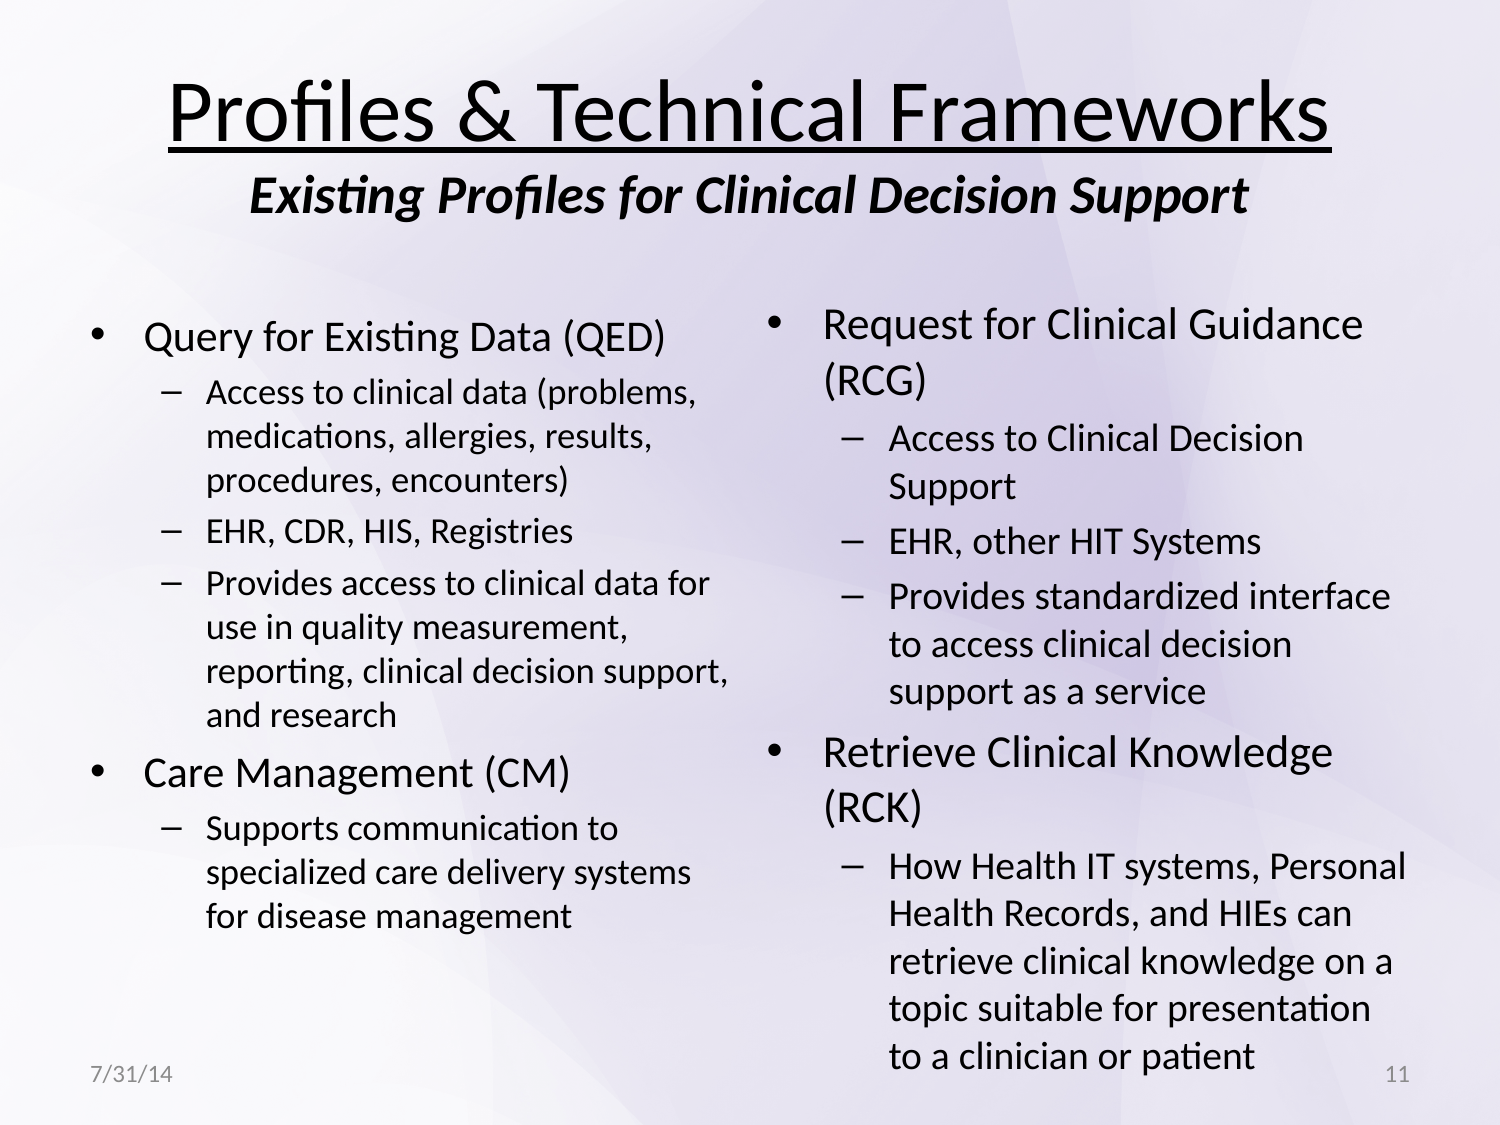

# Profiles & Technical Frameworks Existing Profiles for Clinical Decision Support
Request for Clinical Guidance (RCG)
Access to Clinical Decision Support
EHR, other HIT Systems
Provides standardized interface to access clinical decision support as a service
Retrieve Clinical Knowledge (RCK)
How Health IT systems, Personal Health Records, and HIEs can retrieve clinical knowledge on a topic suitable for presentation to a clinician or patient

Query for Existing Data (QED)
Access to clinical data (problems, medications, allergies, results, procedures, encounters)
EHR, CDR, HIS, Registries
Provides access to clinical data for use in quality measurement, reporting, clinical decision support, and research
Care Management (CM)
Supports communication to specialized care delivery systems for disease management

7/31/14
11